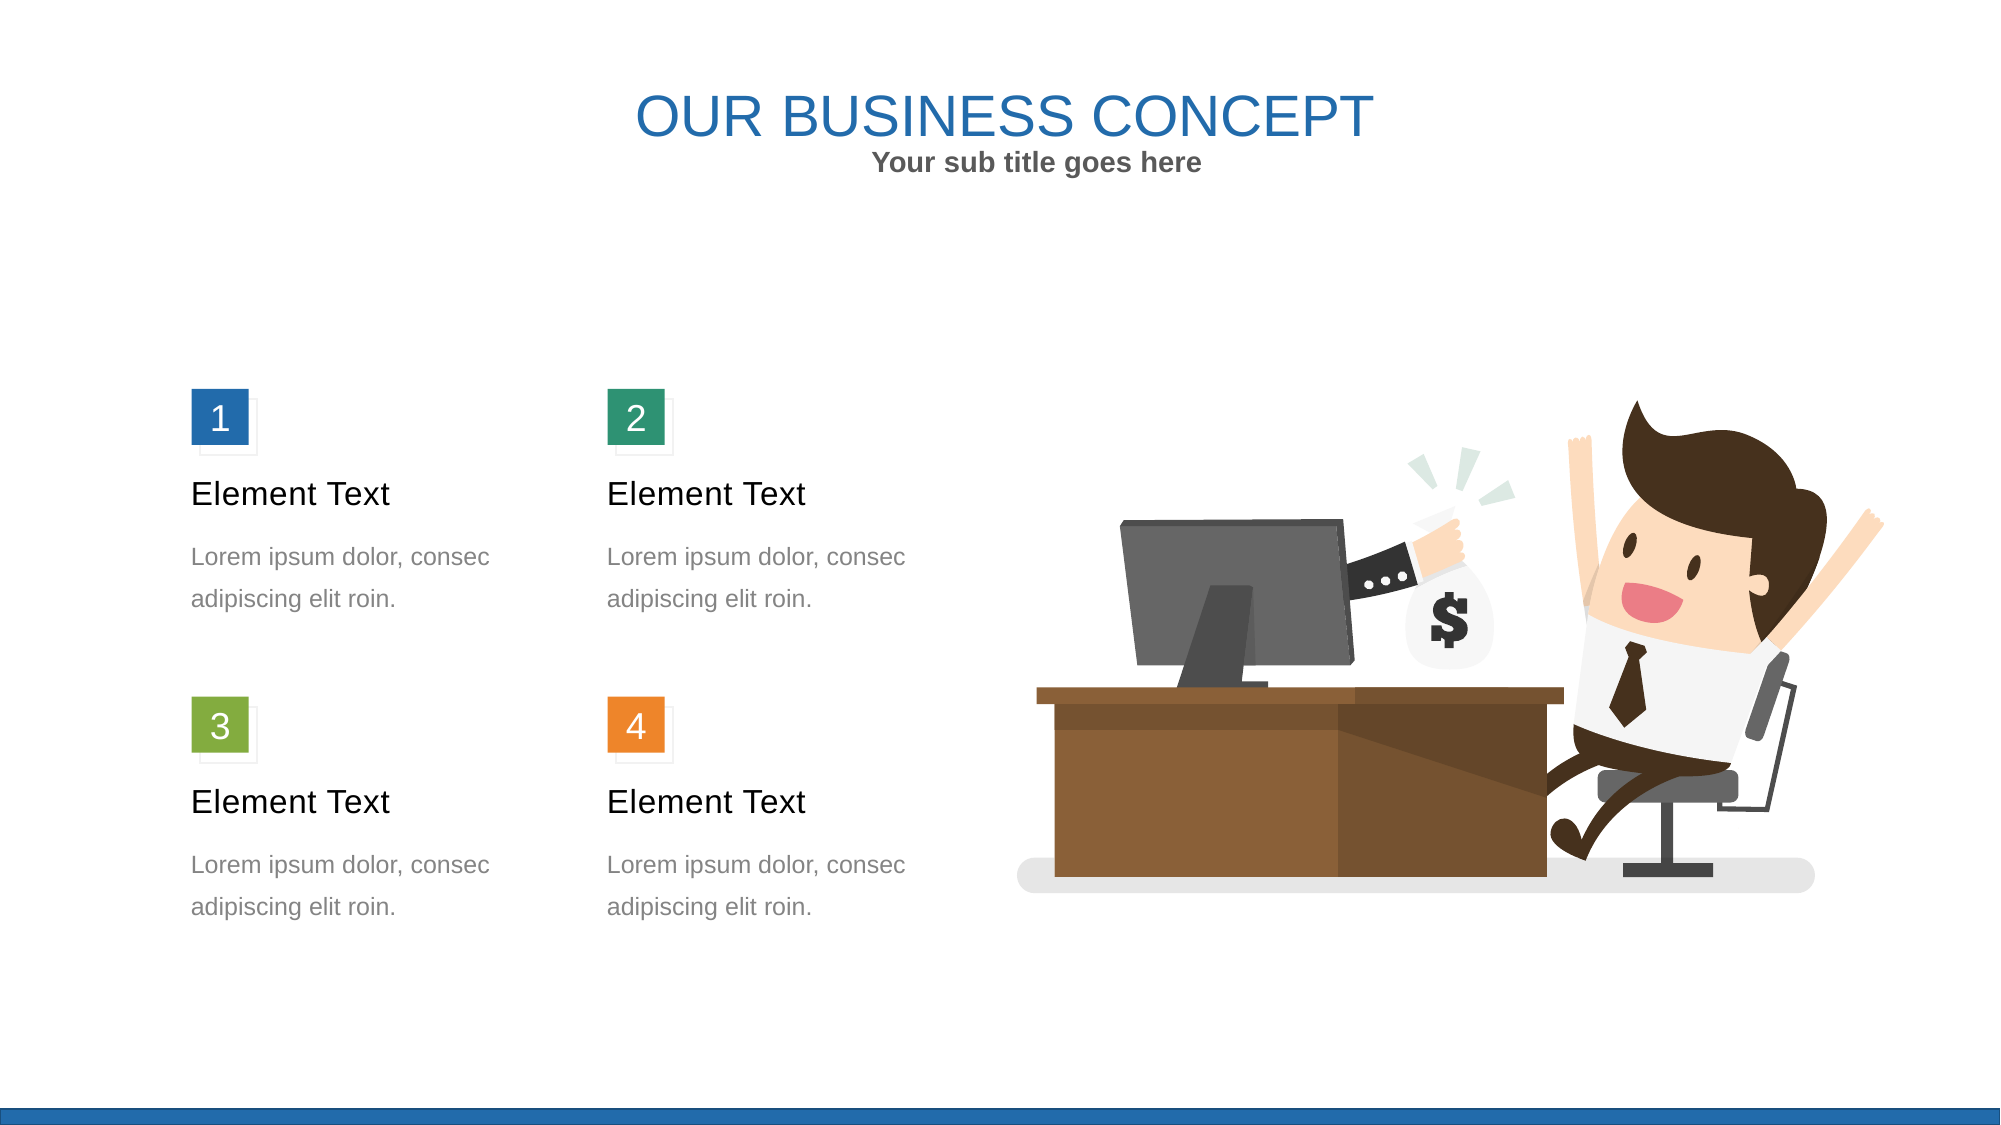

OUR BUSINESS CONCEPT
Your sub title goes here
1

Element Text
Lorem ipsum dolor, consec
adipiscing elit roin.
2

Element Text
Lorem ipsum dolor, consec
adipiscing elit roin.

3

Element Text
Lorem ipsum dolor, consec
adipiscing elit roin.
4

Element Text
Lorem ipsum dolor, consec
adipiscing elit roin.